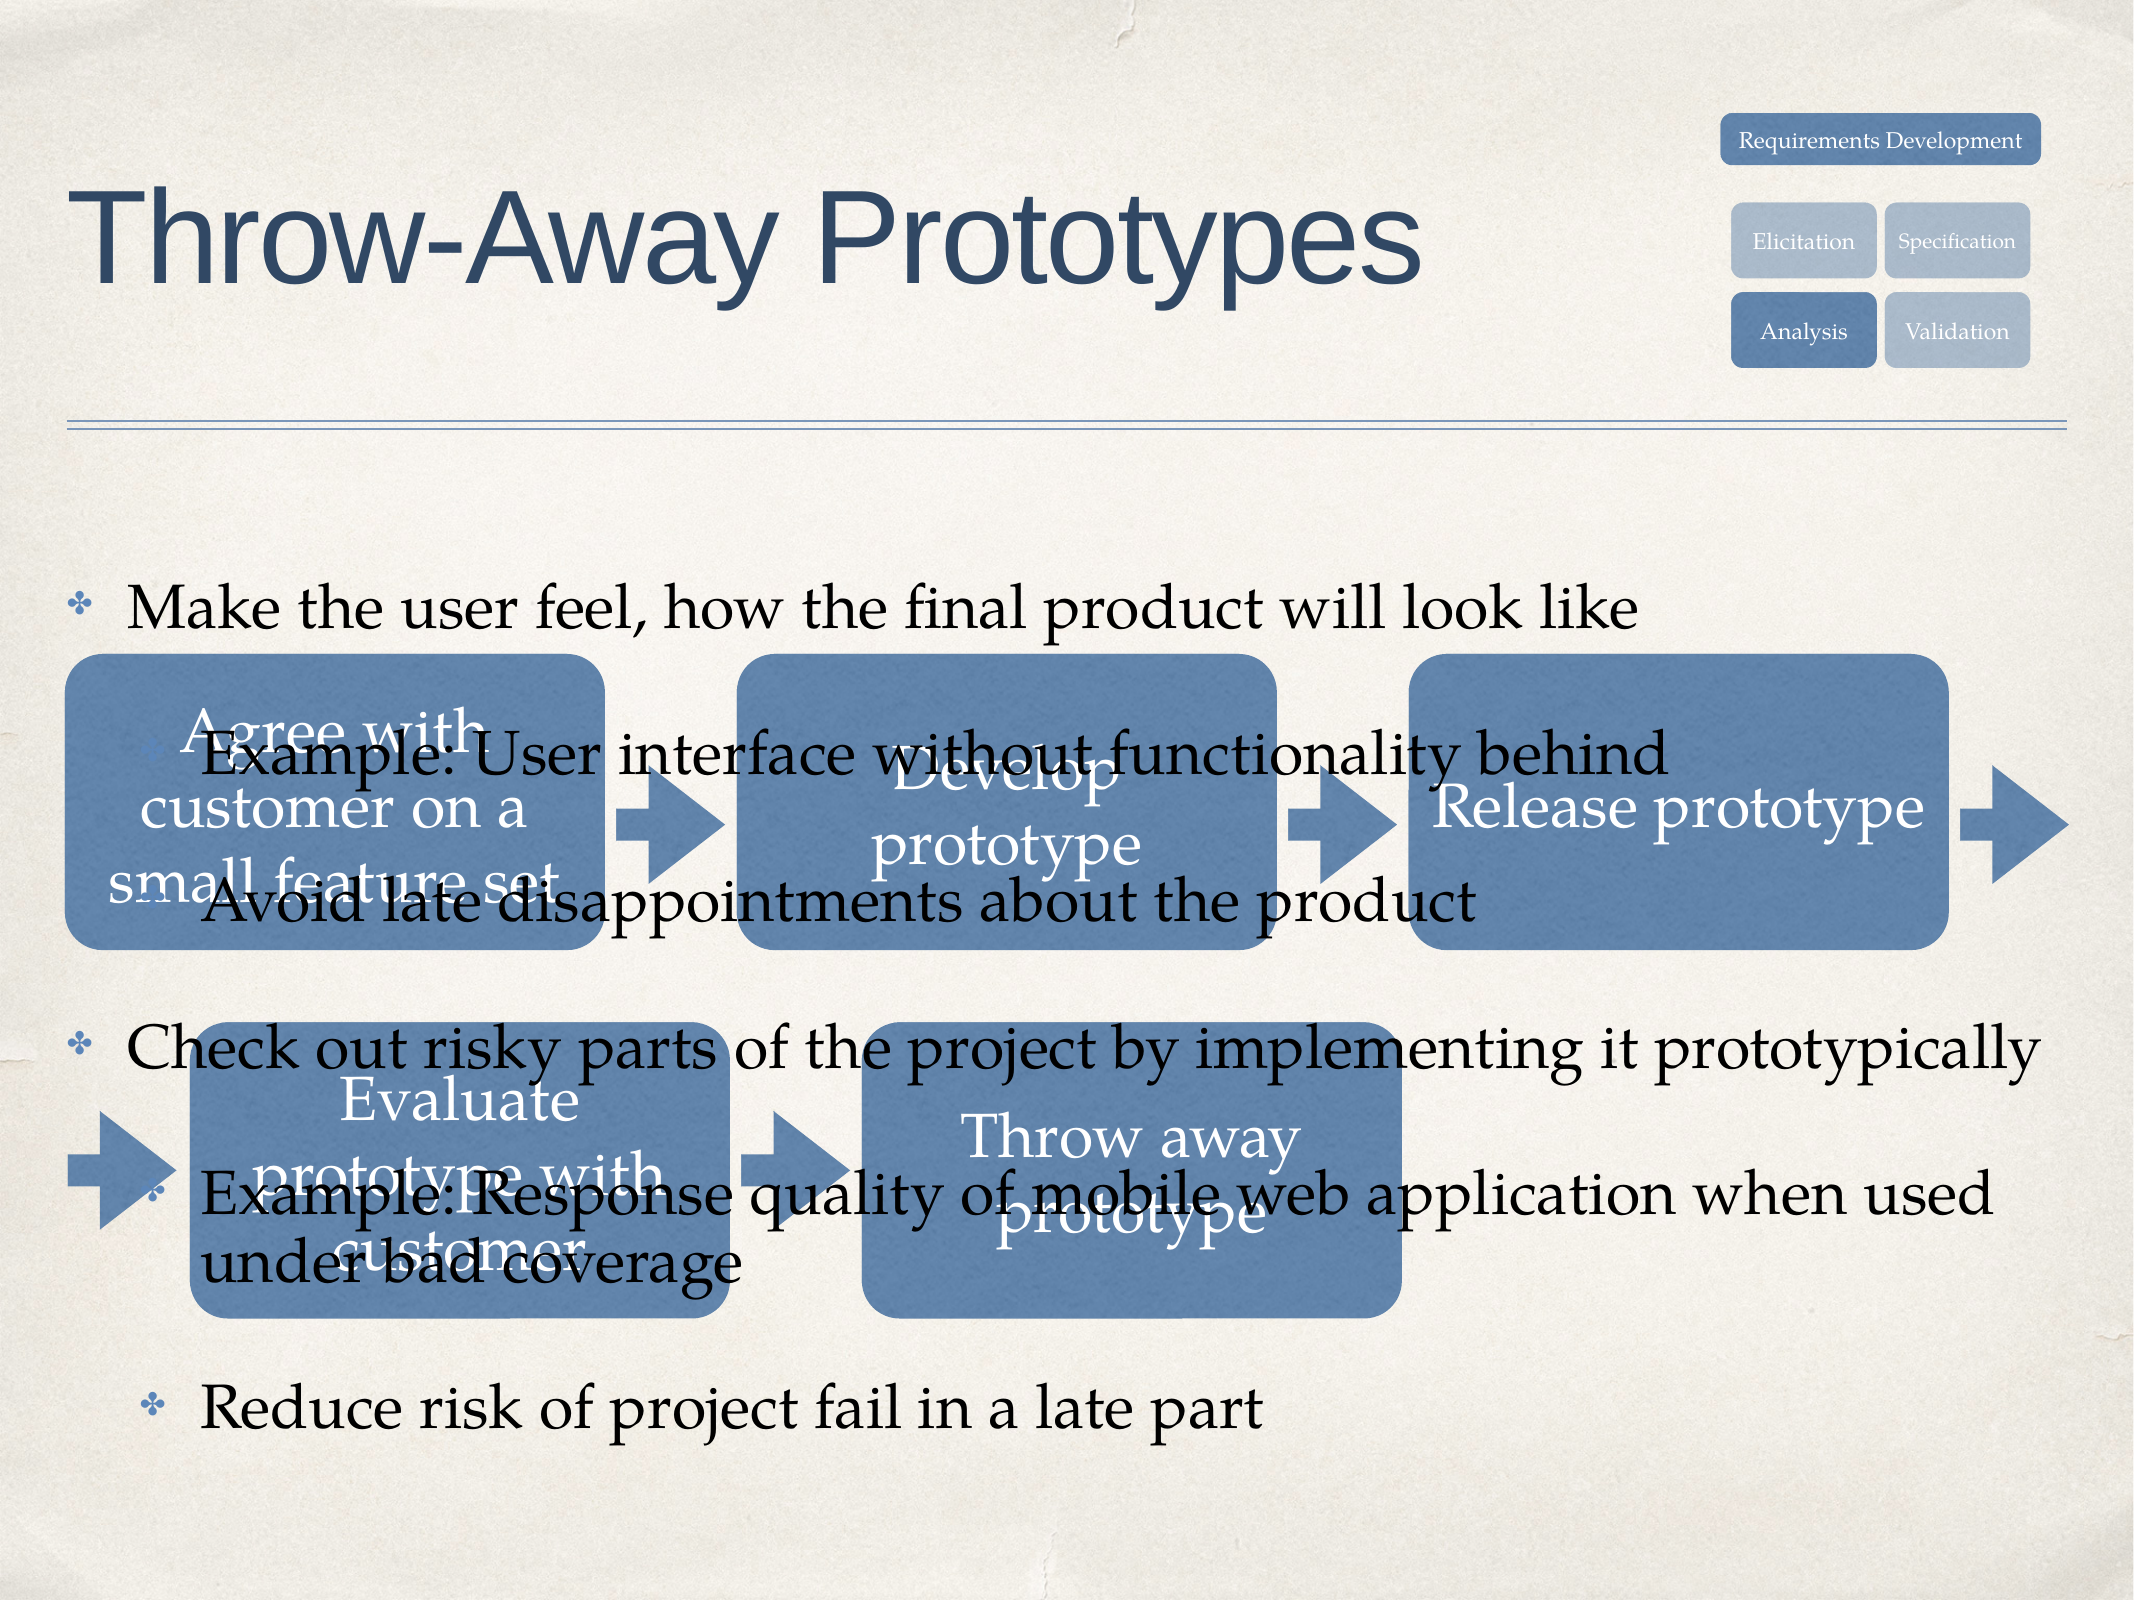

# Throw-Away Prototypes
Requirements Development
Elicitation
Specification
Analysis
Validation
Make the user feel, how the final product will look like
Example: User interface without functionality behind
Avoid late disappointments about the product
Check out risky parts of the project by implementing it prototypically
Example: Response quality of mobile web application when used under bad coverage
Reduce risk of project fail in a late part
Agree with customer on a small feature set
Develop prototype
Release prototype

Evaluate prototype with customer
Throw away prototype